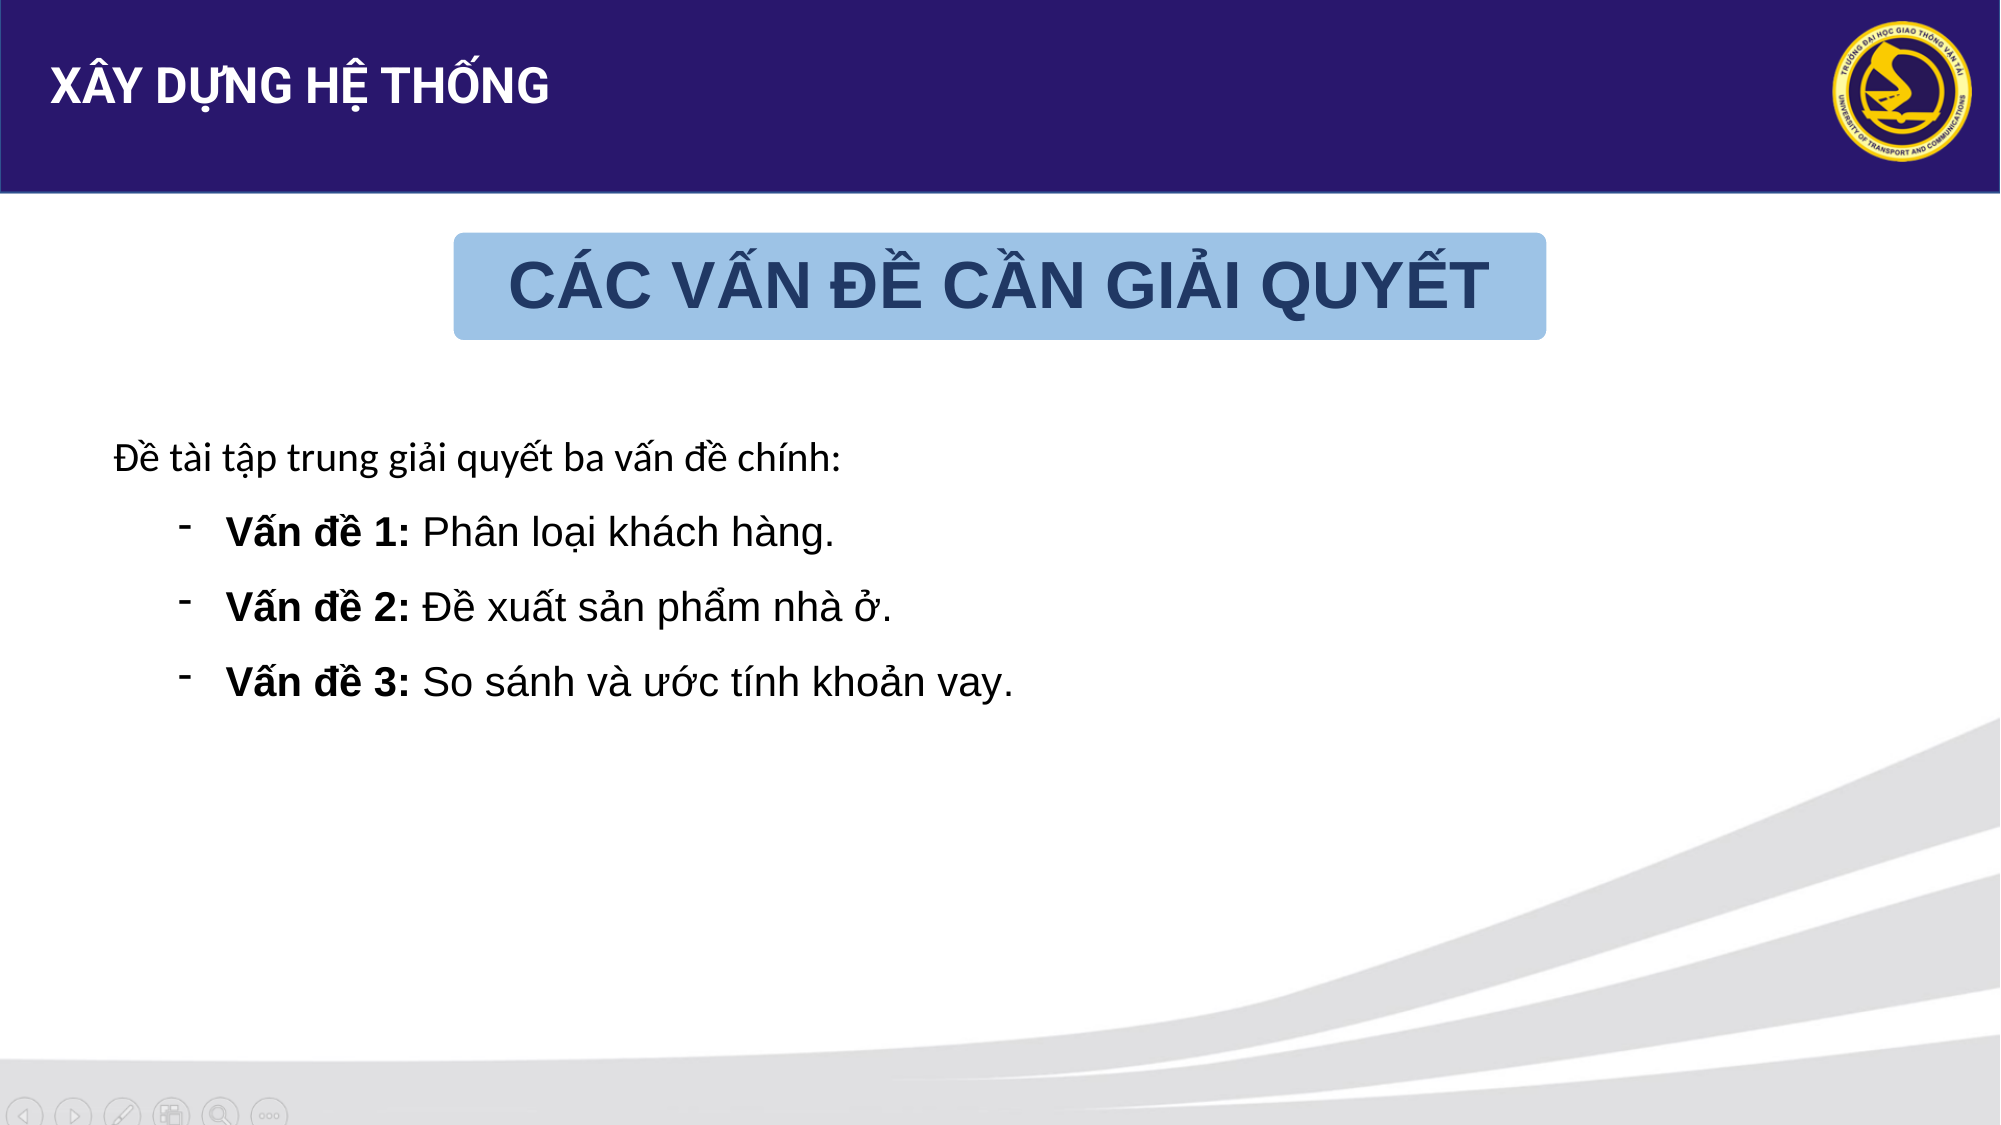

XÂY DỰNG HỆ THỐNG
CÁC VẤN ĐỀ CẦN GIẢI QUYẾT
Đề tài tập trung giải quyết ba vấn đề chính:
Vấn đề 1: Phân loại khách hàng.
Vấn đề 2: Đề xuất sản phẩm nhà ở.
Vấn đề 3: So sánh và ước tính khoản vay.